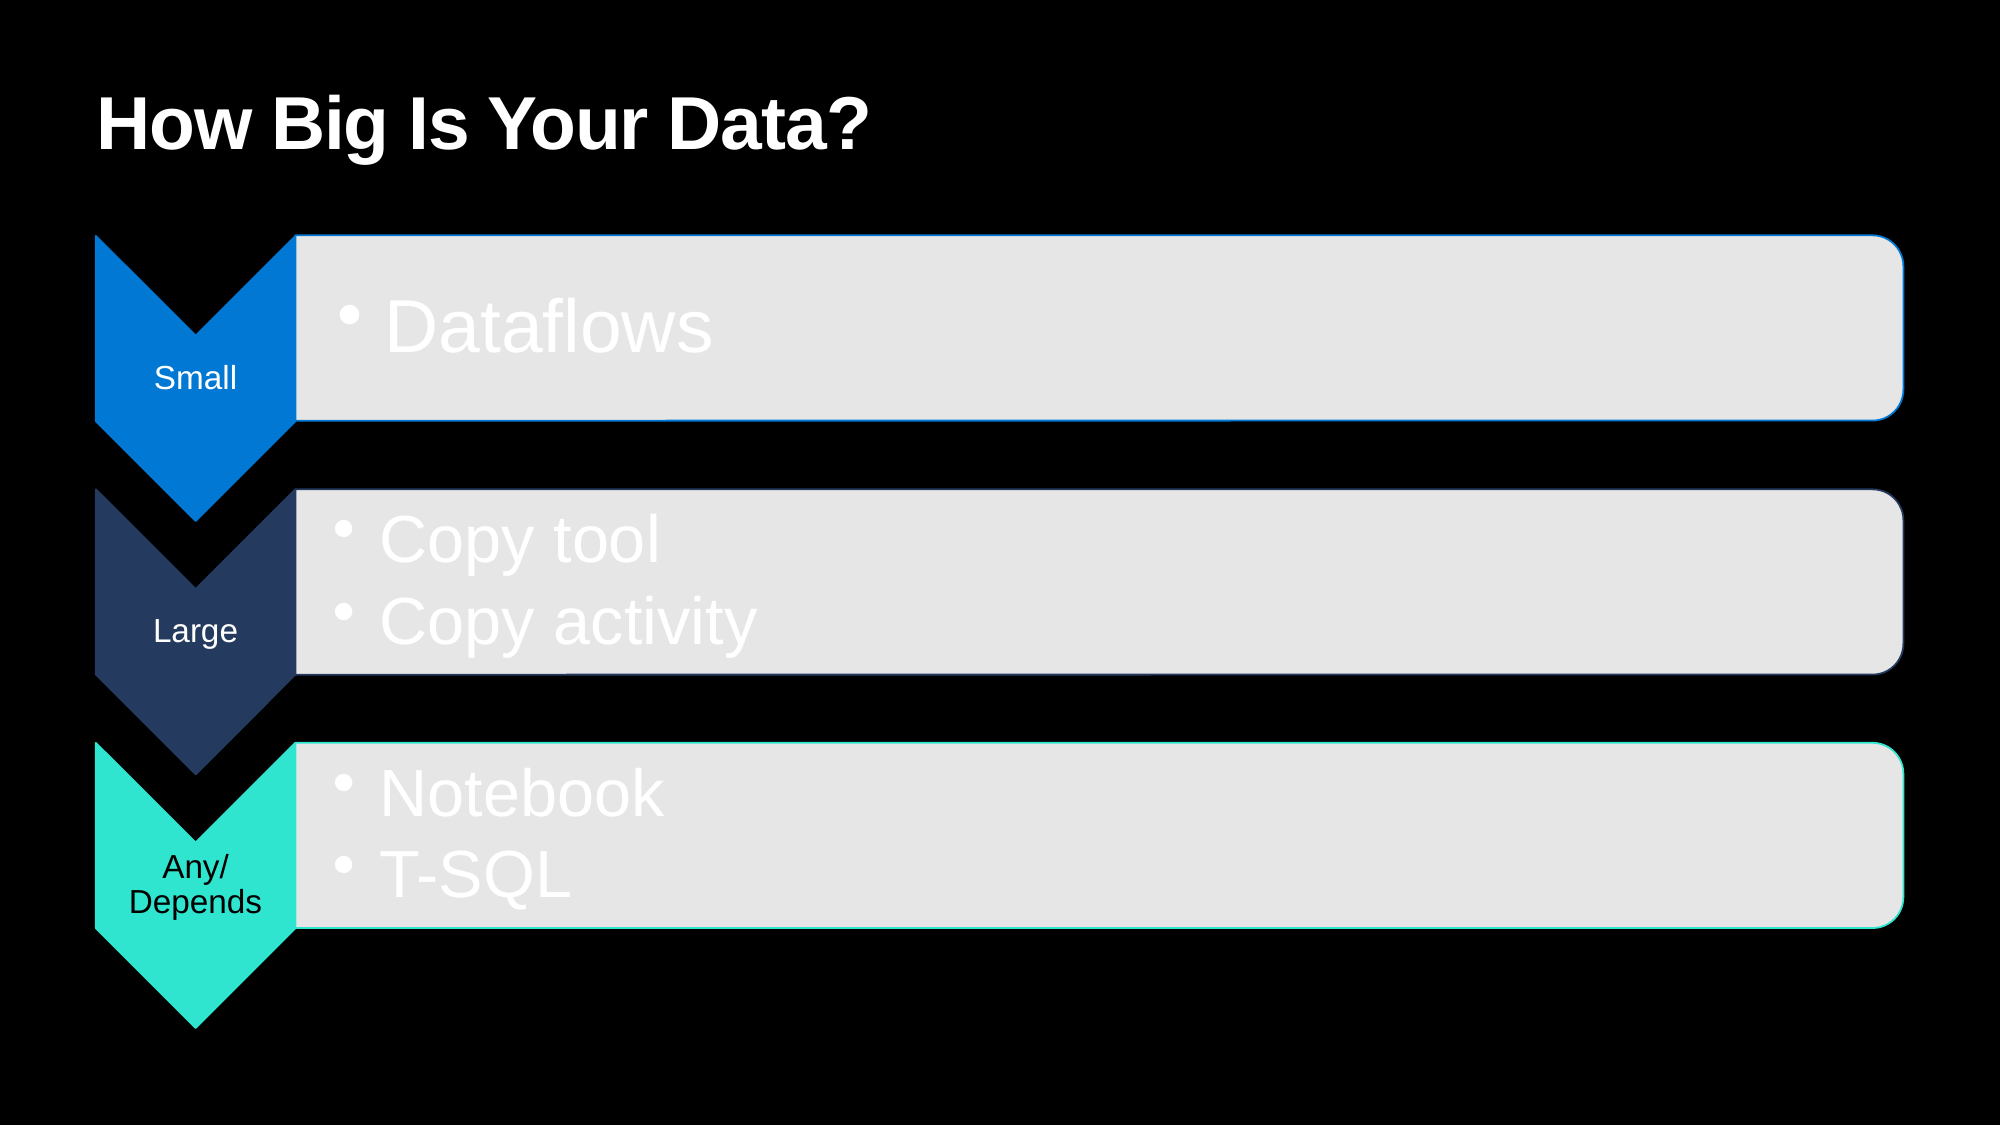

# How Big Is Your Data?
Small
Dataflows
Large
Copy tool
Copy activity
Any/
Depends
Notebook
T-SQL